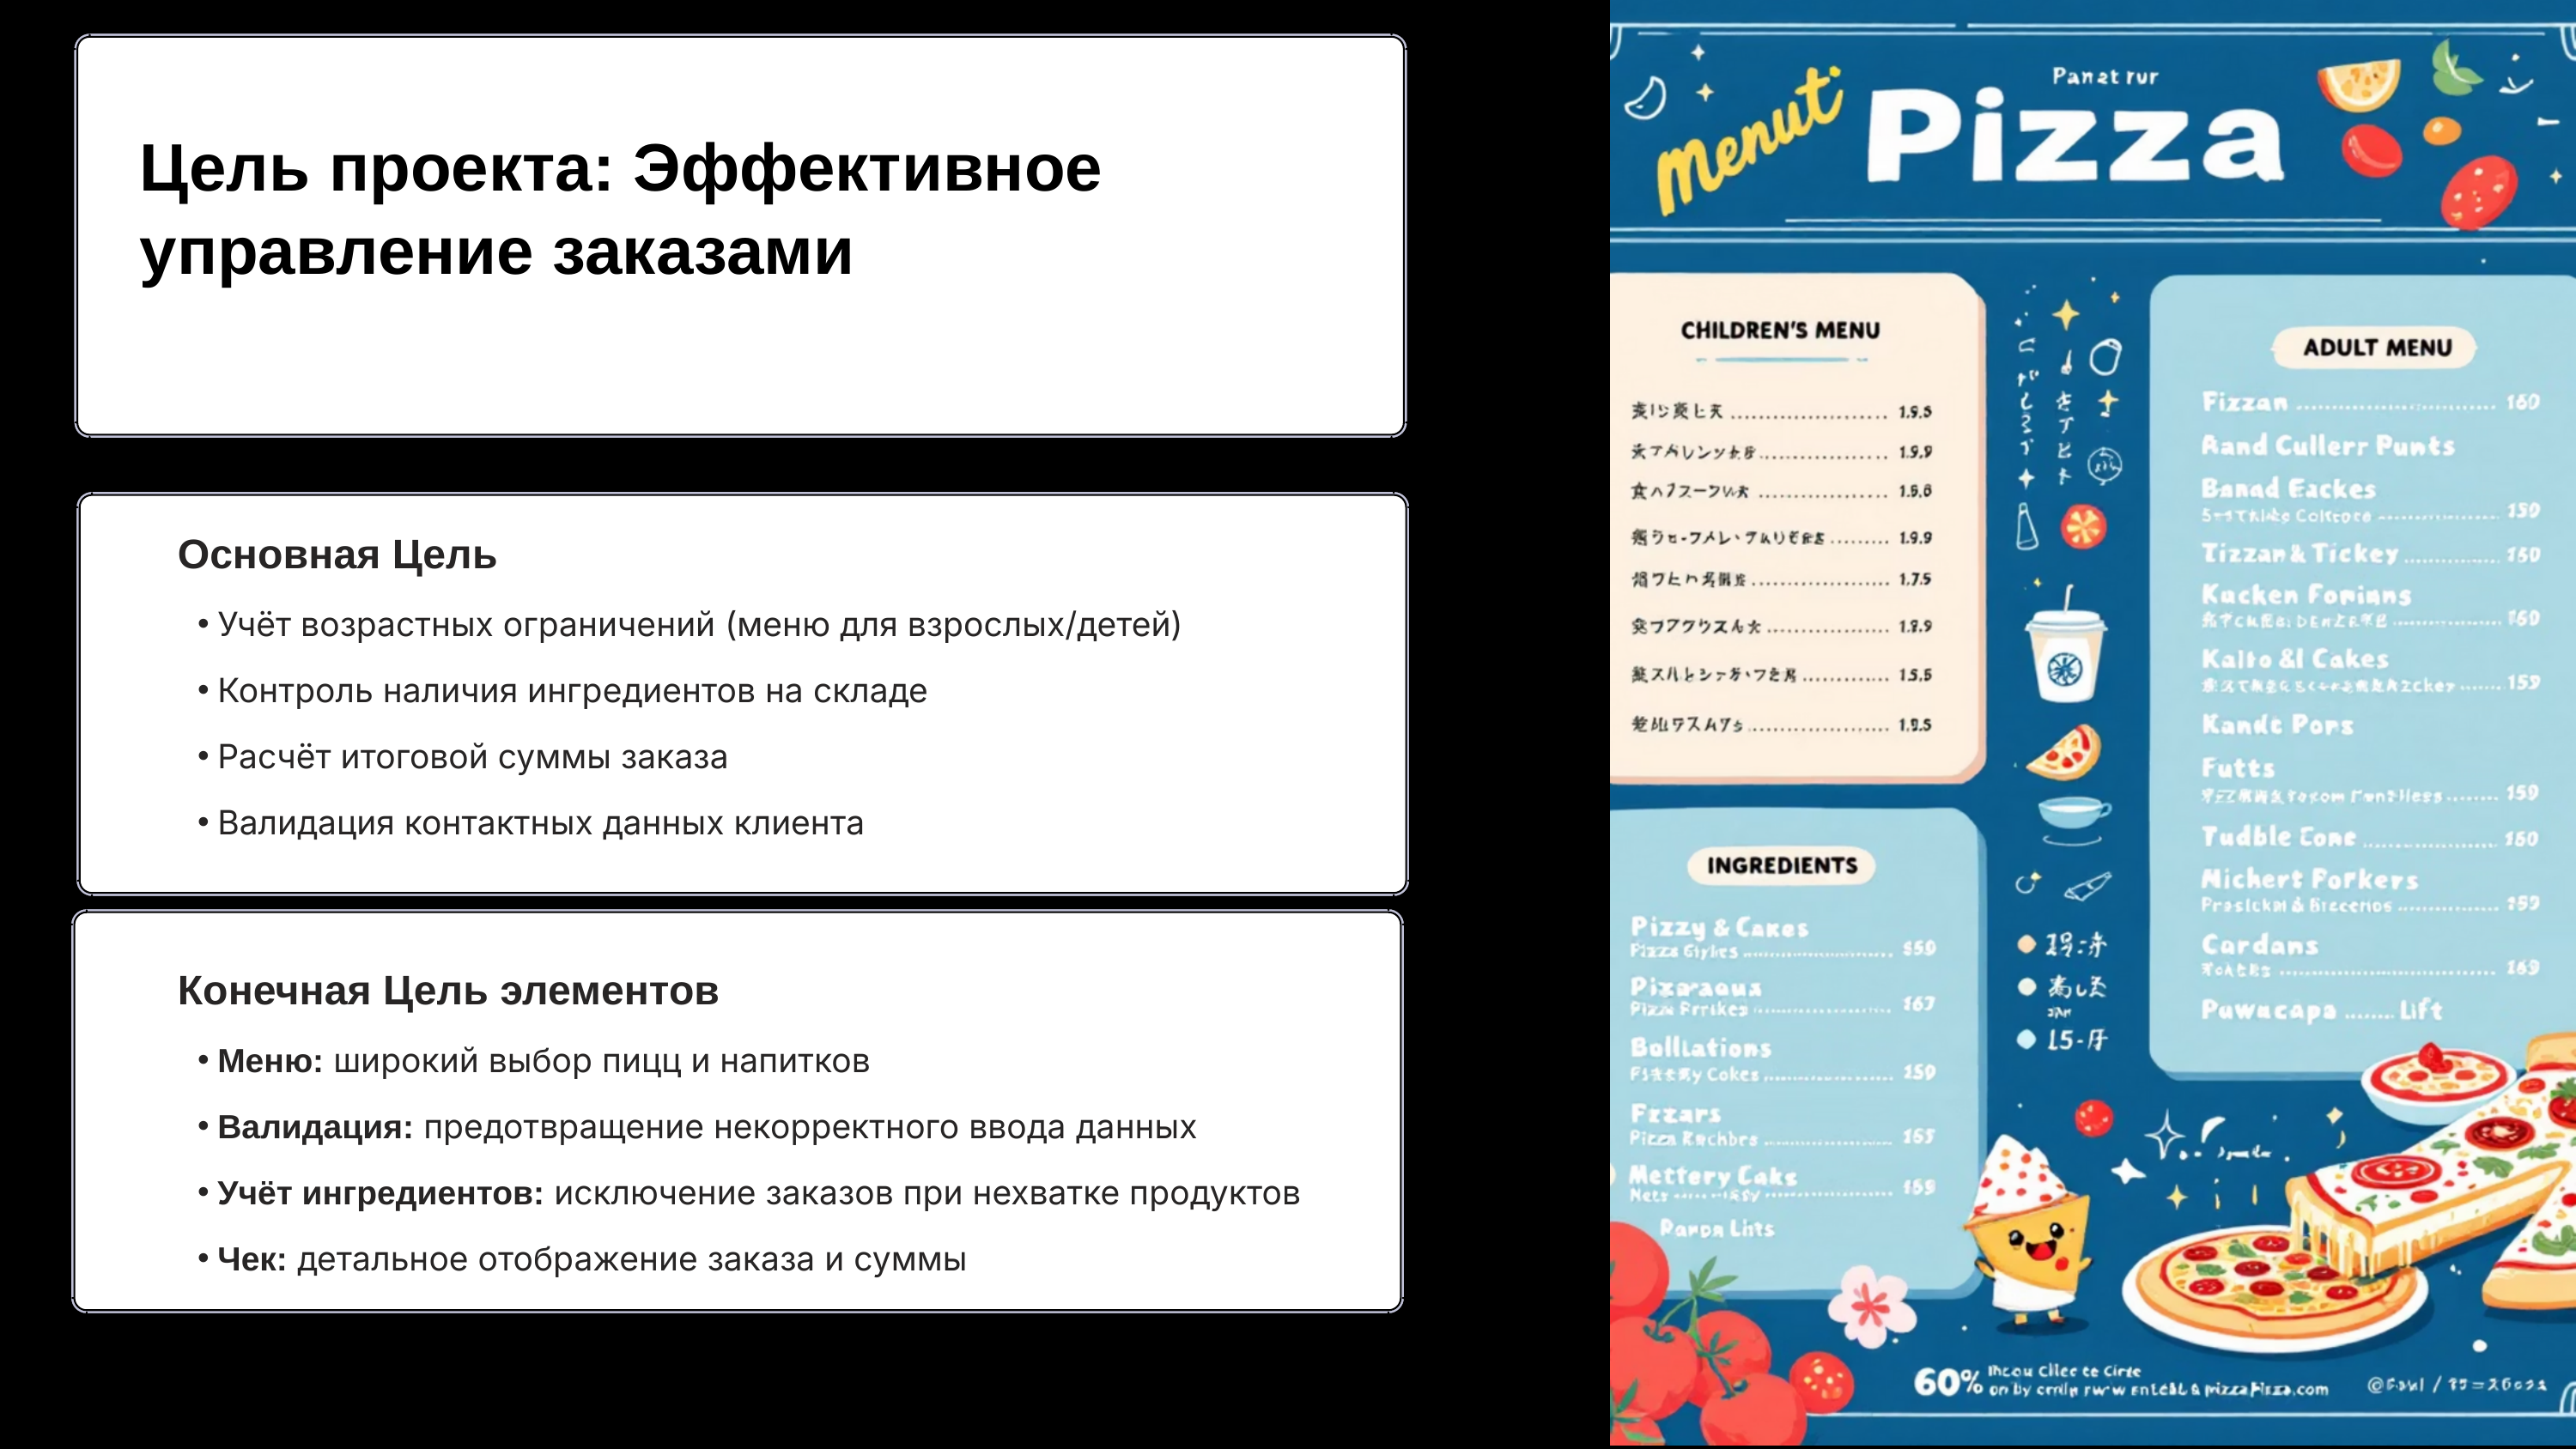

Цель проекта: Эффективное управление заказами
Создание консольного приложения для приёма заказов в пиццерии с расширенным функционалом.

Основная Цель
Учёт возрастных ограничений (меню для взрослых/детей)
Контроль наличия ингредиентов на складе
Расчёт итоговой суммы заказа
Валидация контактных данных клиента

Конечная Цель элементов
Меню: широкий выбор пицц и напитков
Валидация: предотвращение некорректного ввода данных
Учёт ингредиентов: исключение заказов при нехватке продуктов
Чек: детальное отображение заказа и суммы